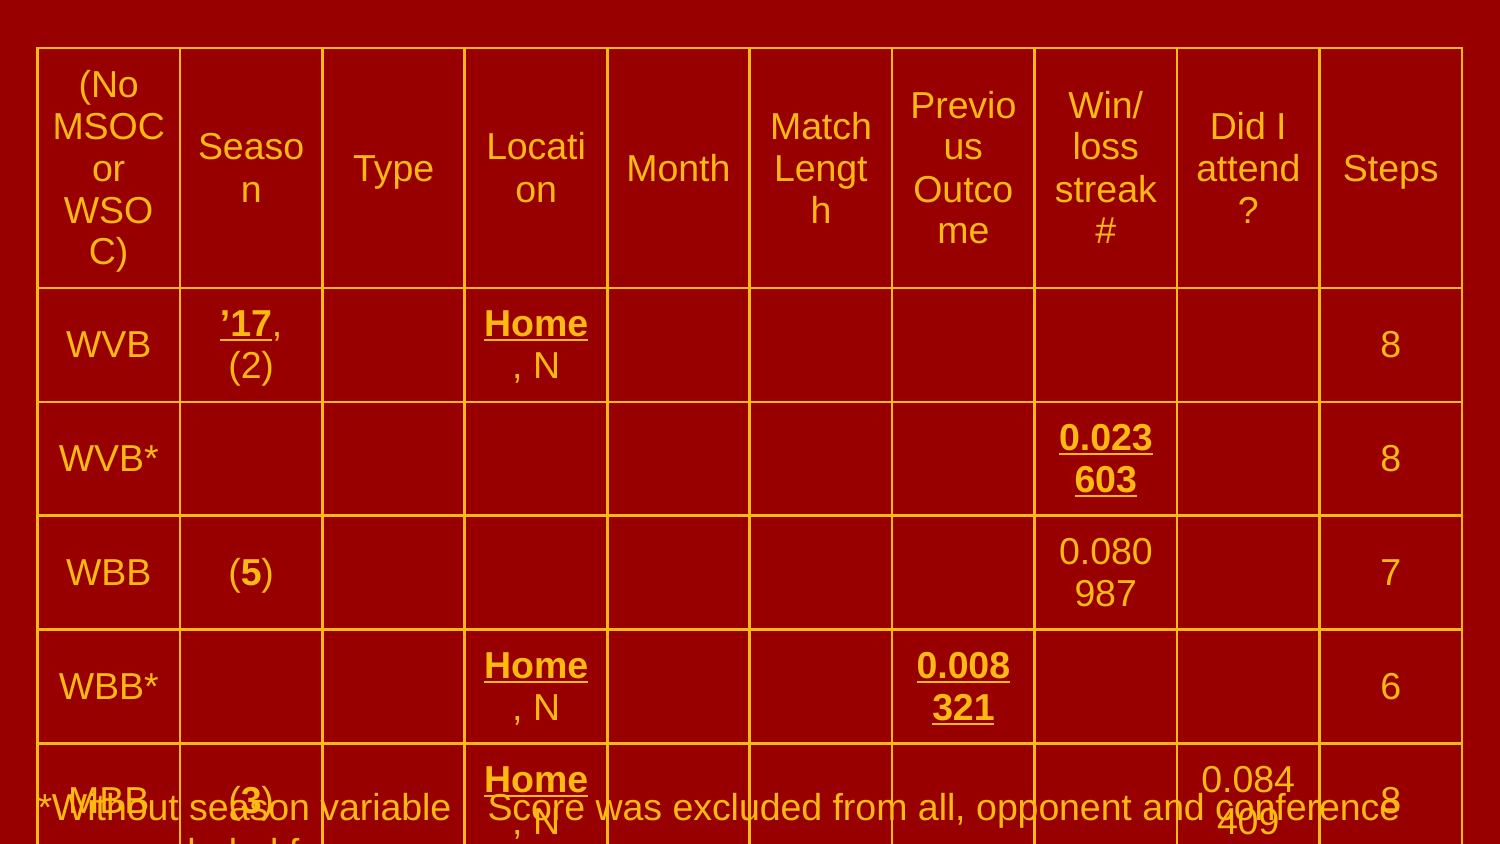

| (No MSOC or WSOC) | Season | Type | Location | Month | Match Length | Previous Outcome | Win/loss streak # | Did I attend? | Steps |
| --- | --- | --- | --- | --- | --- | --- | --- | --- | --- |
| WVB | ’17, (2) |  | Home, N |  |  |  |  |  | 8 |
| WVB\* |  |  |  |  |  |  | 0.023603 |  | 8 |
| WBB | (5) |  |  |  |  |  | 0.080987 |  | 7 |
| WBB\* |  |  | Home, N |  |  | 0.008321 |  |  | 6 |
| MBB | (3) |  | Home, N |  |  |  |  | 0.084409 | 8 |
| MBB\* |  |  | Home, N |  |  |  | 0.121238 |  | 8 |
| MVB | (0) | Regular |  |  | 4, 5 sets |  |  | 0.055525 | 5 |
| SoftBall |  |  | Home, N | 0.017802 |  |  |  |  | 9 |
*Without season variable	Score was excluded from all, opponent and conference were excluded from some